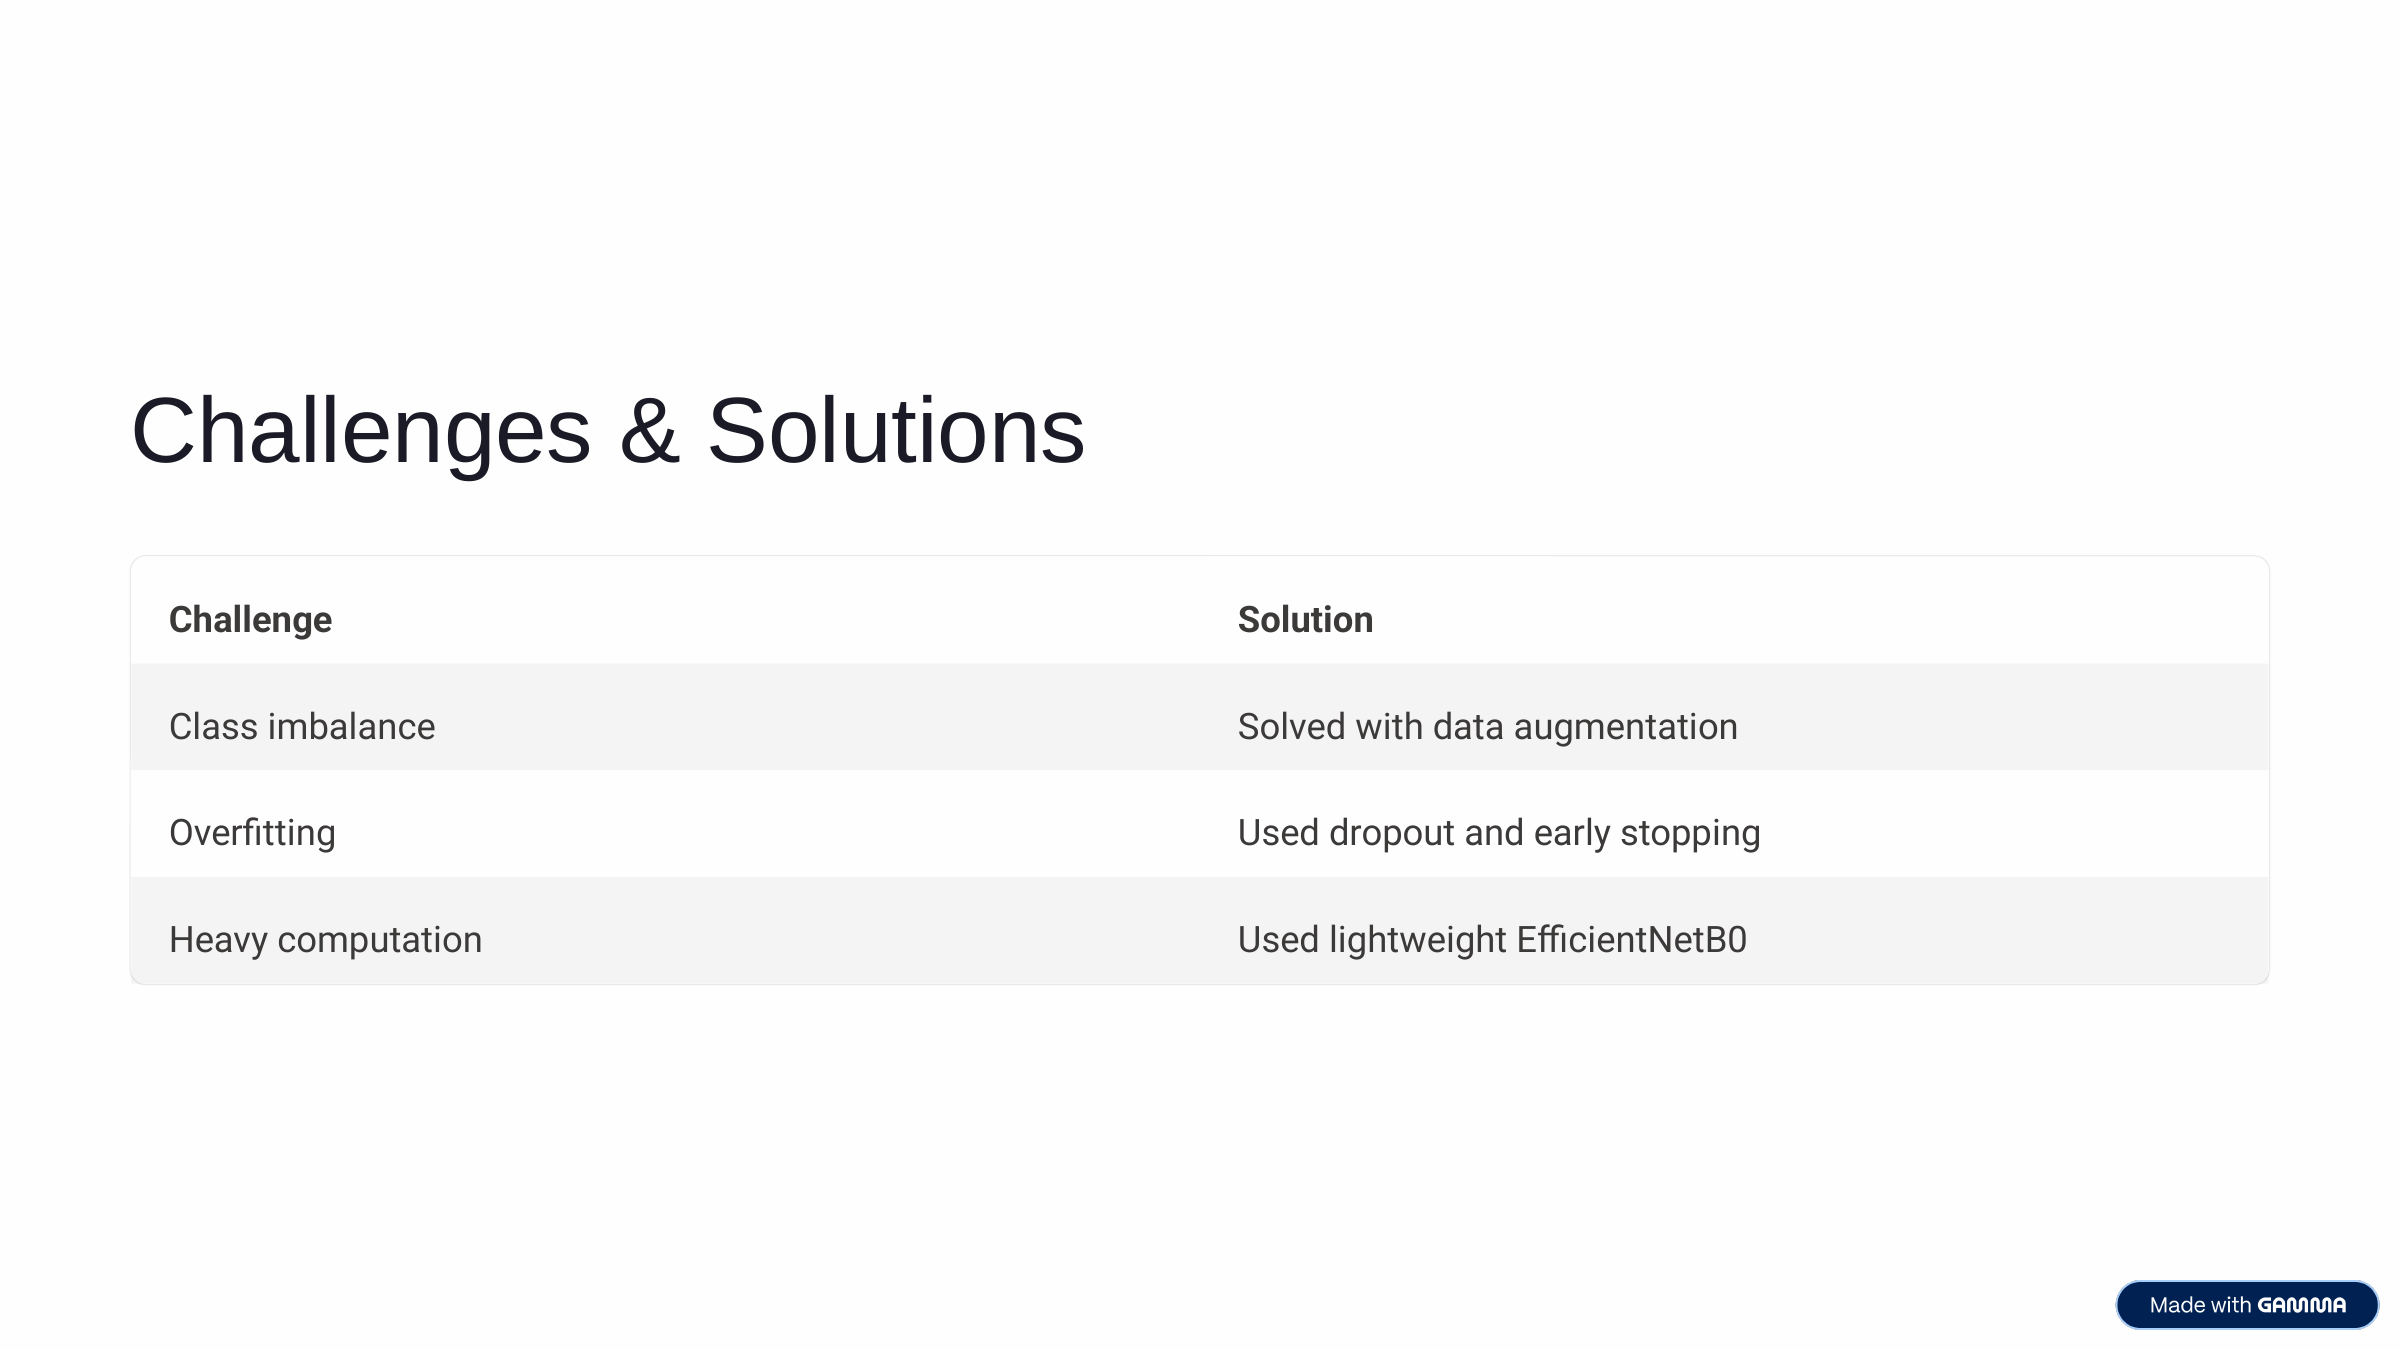

Challenges & Solutions

Challenge
Solution

Class imbalance
Solved with data augmentation

Overfitting
Used dropout and early stopping

Heavy computation
Used lightweight EfficientNetB0